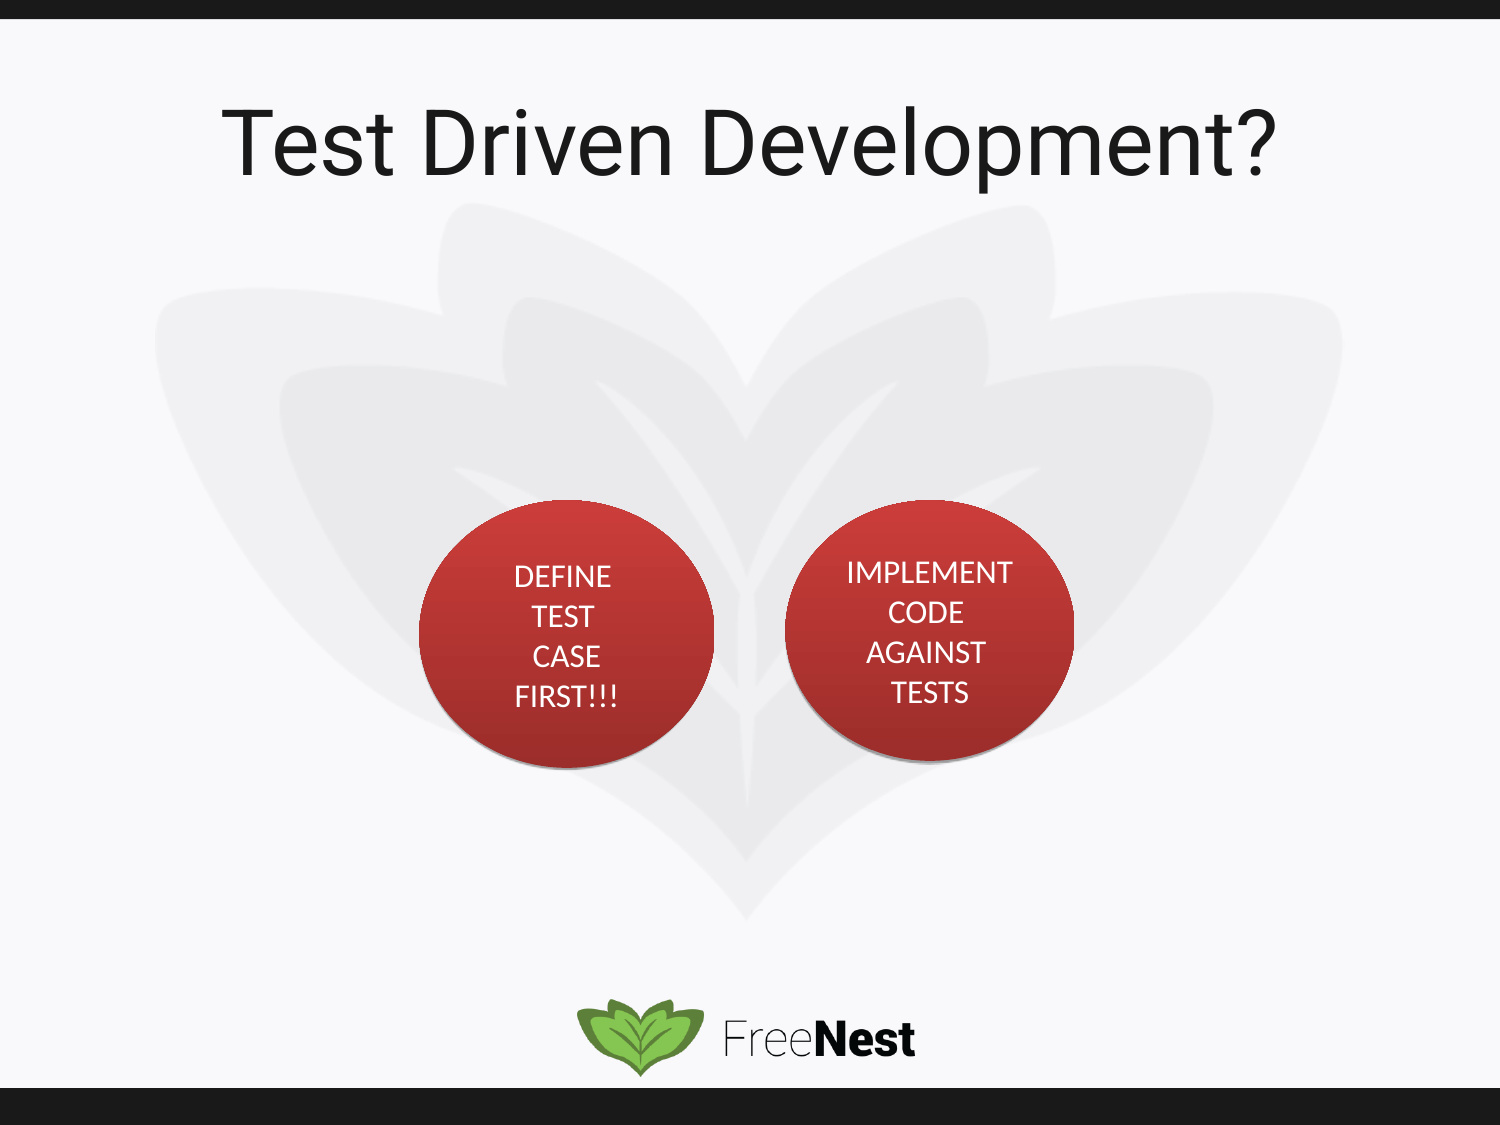

# Test Driven Development?
DEFINE
TEST
CASE
FIRST!!!
IMPLEMENT
CODE
AGAINST
TESTS